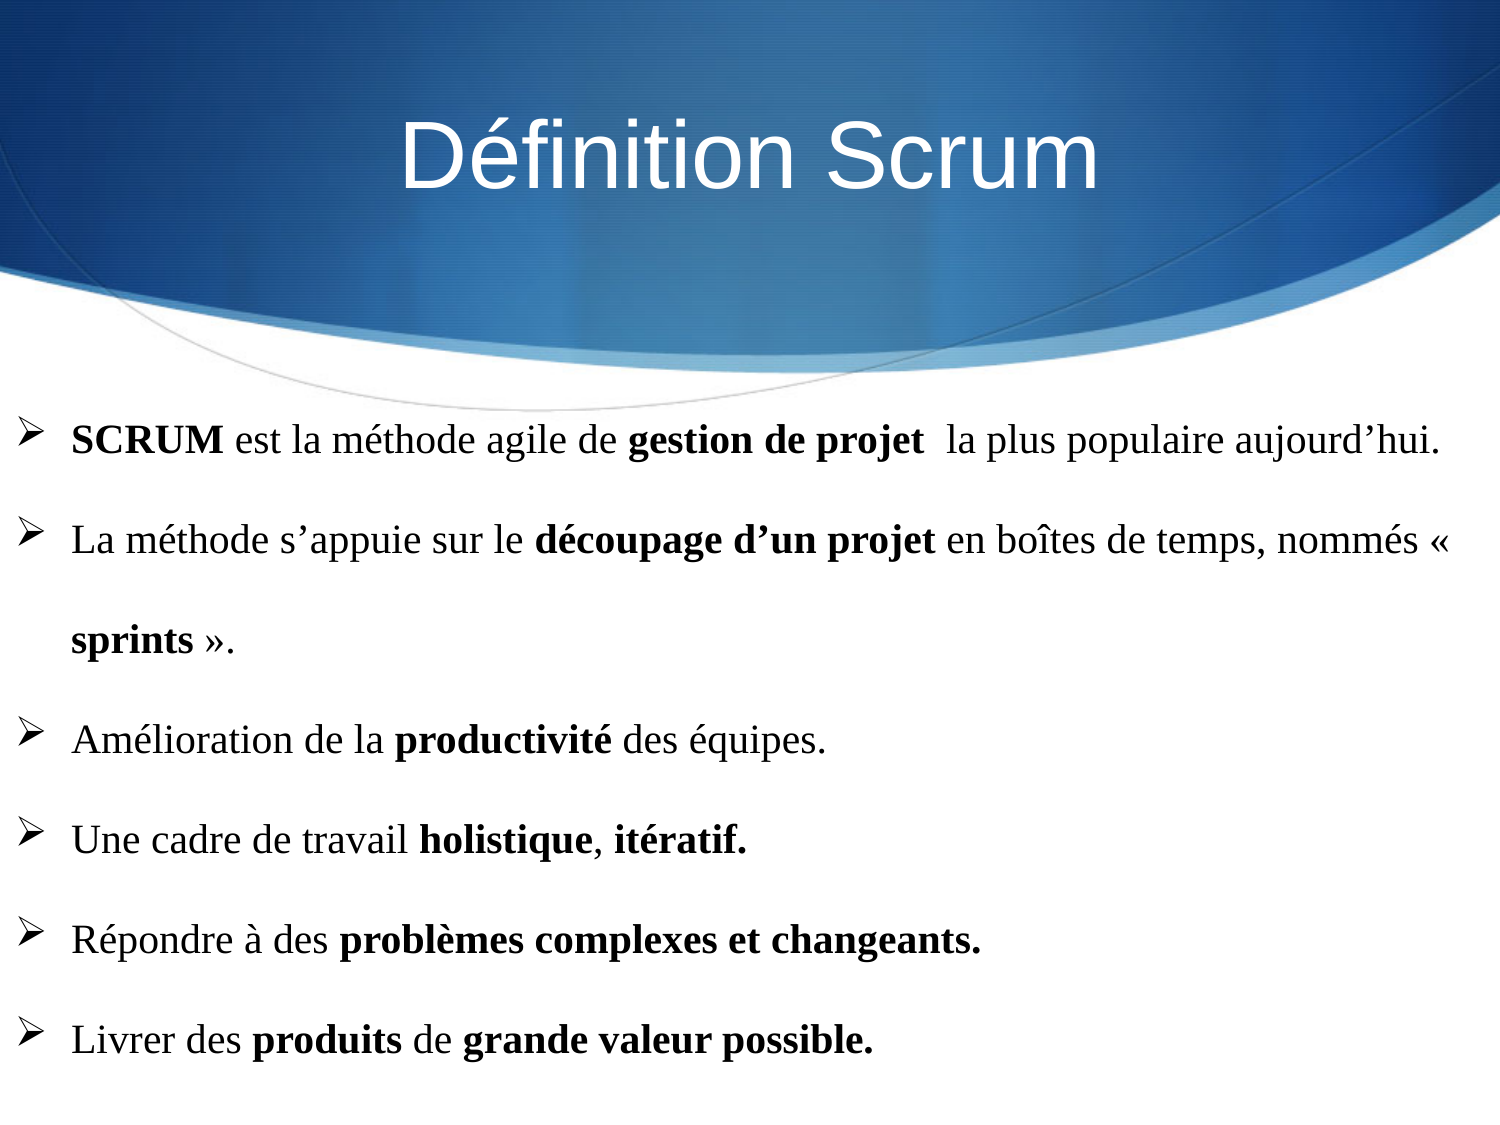

# Définition Scrum
SCRUM est la méthode agile de gestion de projet  la plus populaire aujourd’hui.
La méthode s’appuie sur le découpage d’un projet en boîtes de temps, nommés « sprints ».
Amélioration de la productivité des équipes.
Une cadre de travail holistique, itératif.
Répondre à des problèmes complexes et changeants.
Livrer des produits de grande valeur possible.